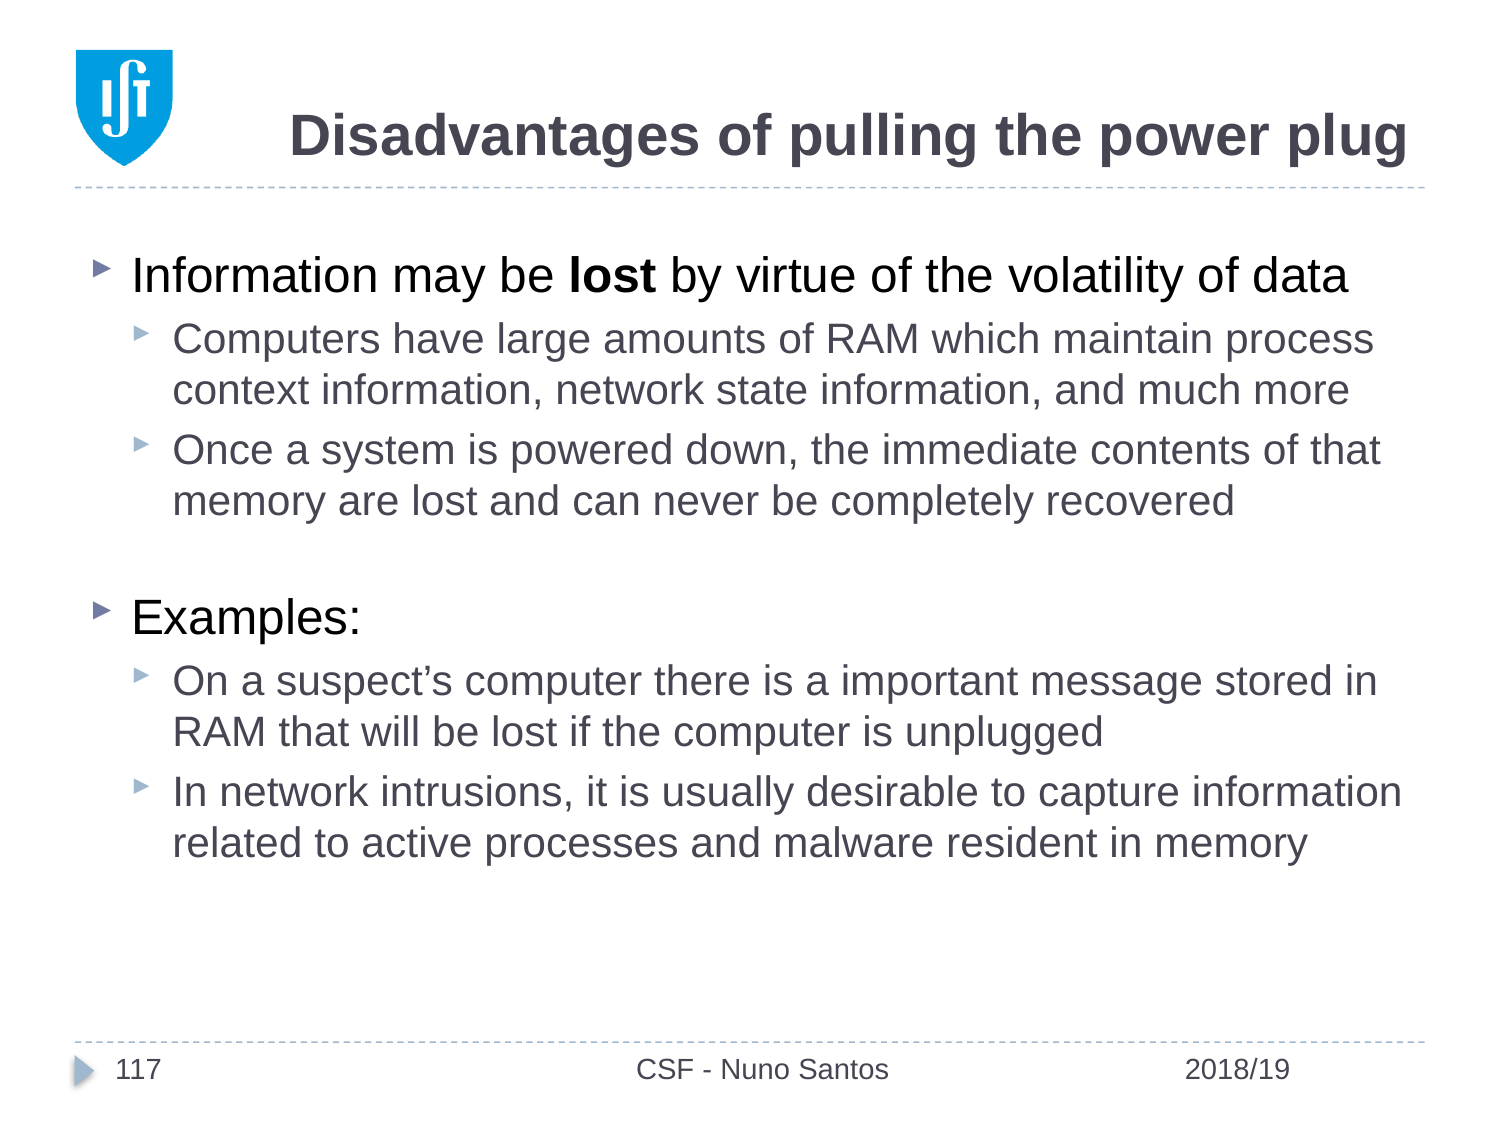

# Disadvantages of pulling the power plug

Information may be lost by virtue of the volatility of data
Computers have large amounts of RAM which maintain process context information, network state information, and much more
Once a system is powered down, the immediate contents of that memory are lost and can never be completely recovered

Examples:
On a suspect’s computer there is a important message stored in RAM that will be lost if the computer is unplugged
In network intrusions, it is usually desirable to capture information related to active processes and malware resident in memory
117
CSF - Nuno Santos
2018/19